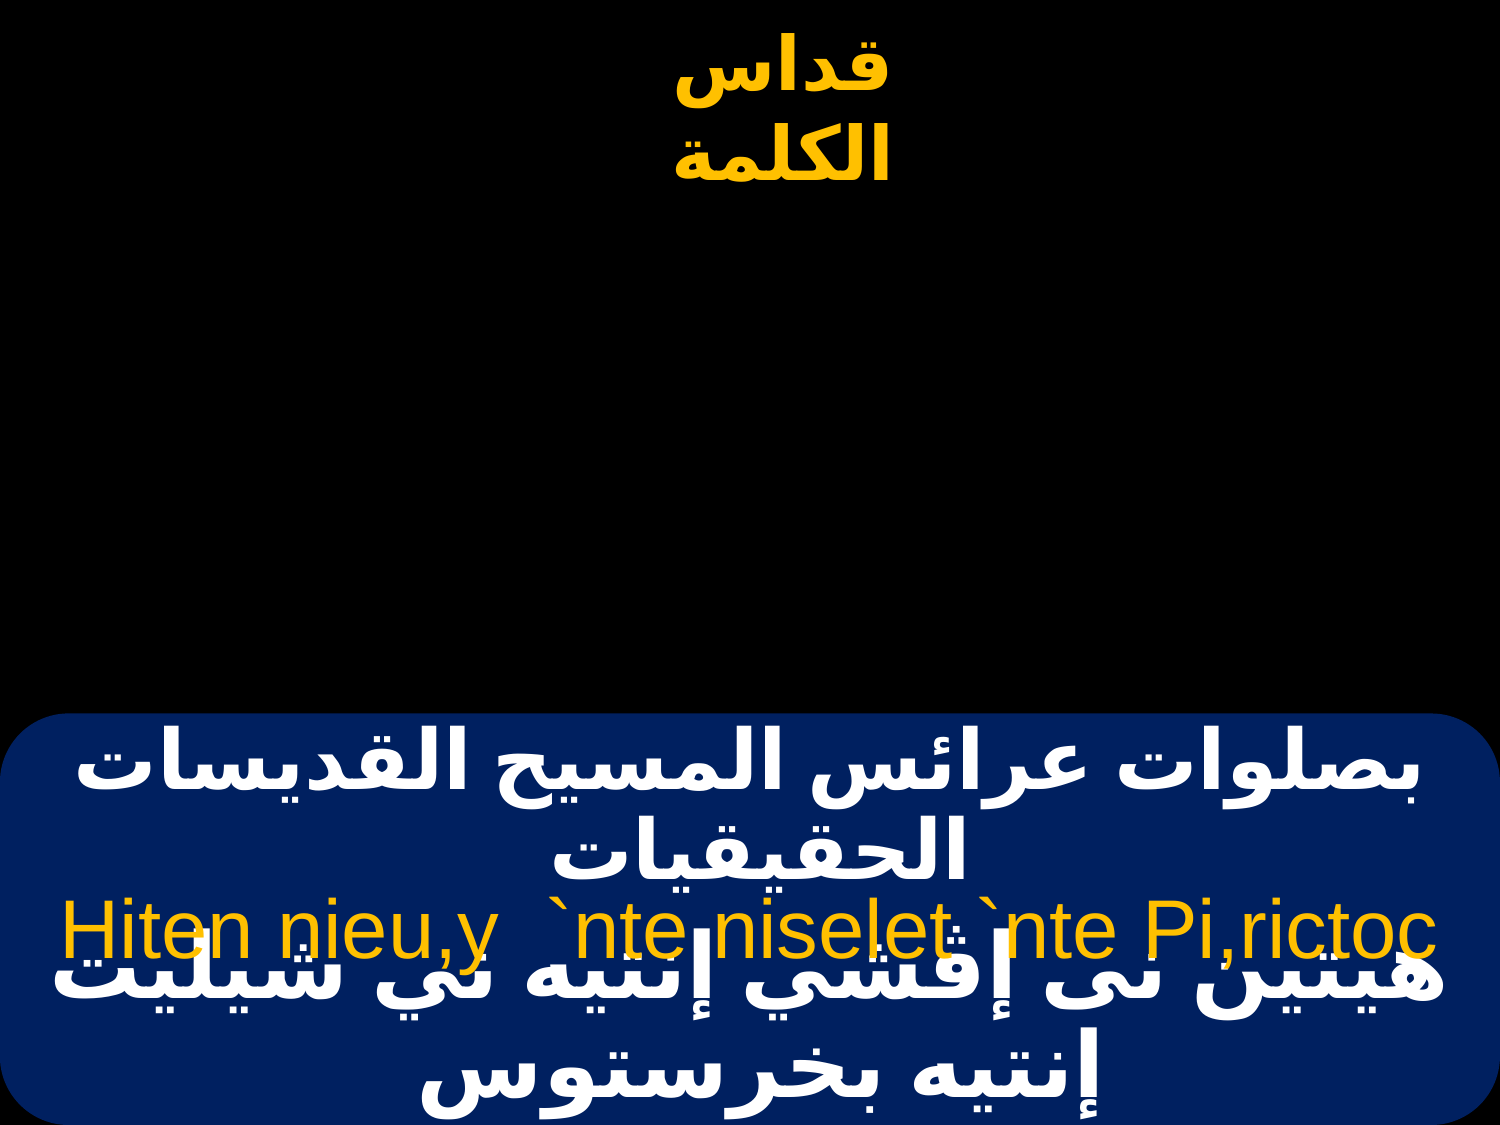

# بصلوات عرائس المسيح القديسات الحقيقيات
Hiten nieu,y  `nte niselet `nte Pi,rictoc
هيتين نى إڤشي إنتيه ني شيليت إنتيه بخرستوس